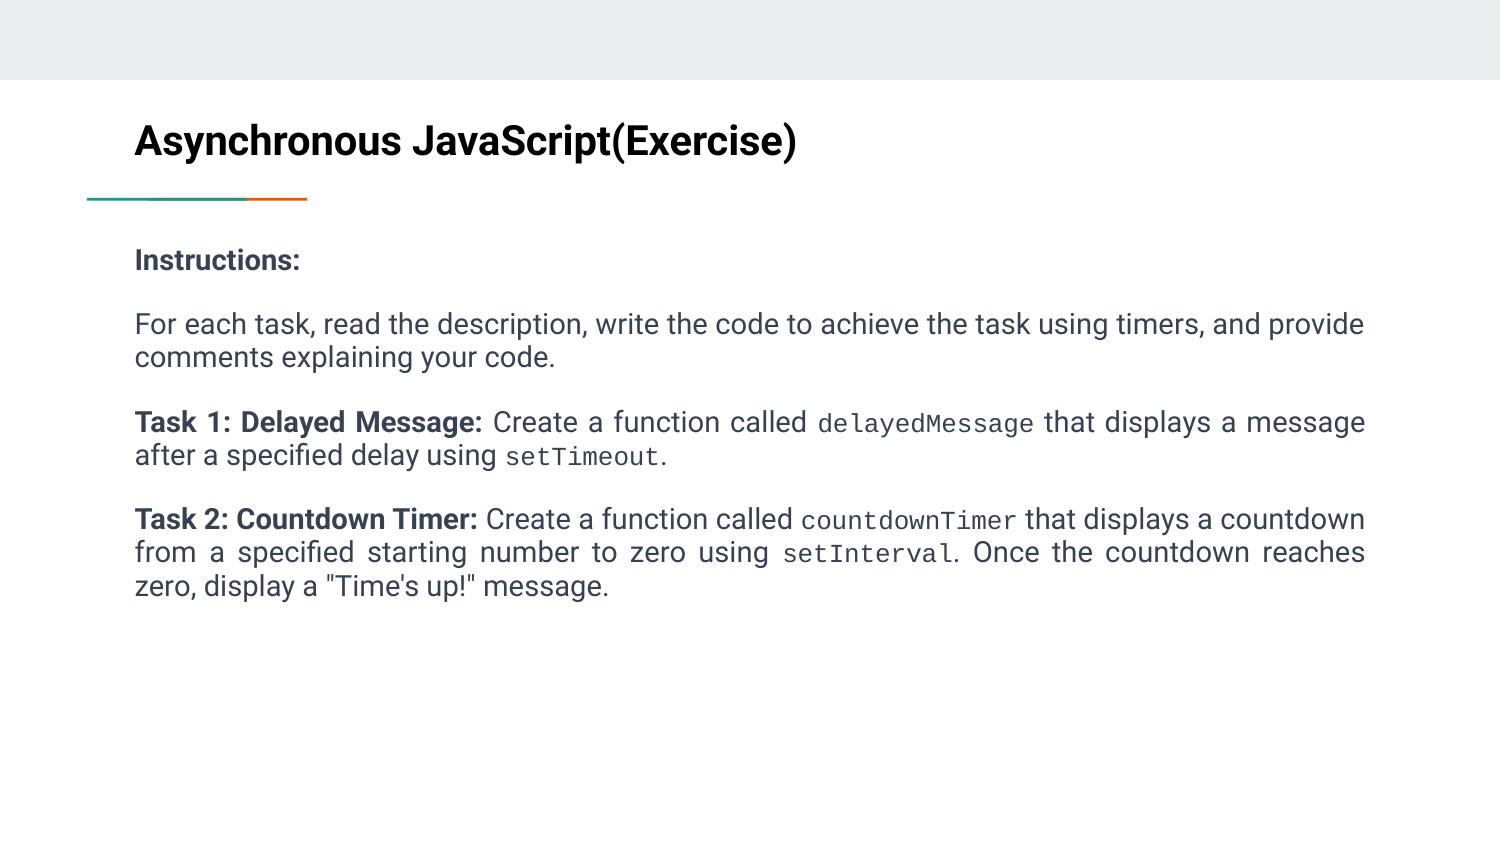

# Asynchronous JavaScript(Exercise)
Instructions:
For each task, read the description, write the code to achieve the task using timers, and provide comments explaining your code.
Task 1: Delayed Message: Create a function called delayedMessage that displays a message after a specified delay using setTimeout.
Task 2: Countdown Timer: Create a function called countdownTimer that displays a countdown from a specified starting number to zero using setInterval. Once the countdown reaches zero, display a "Time's up!" message.